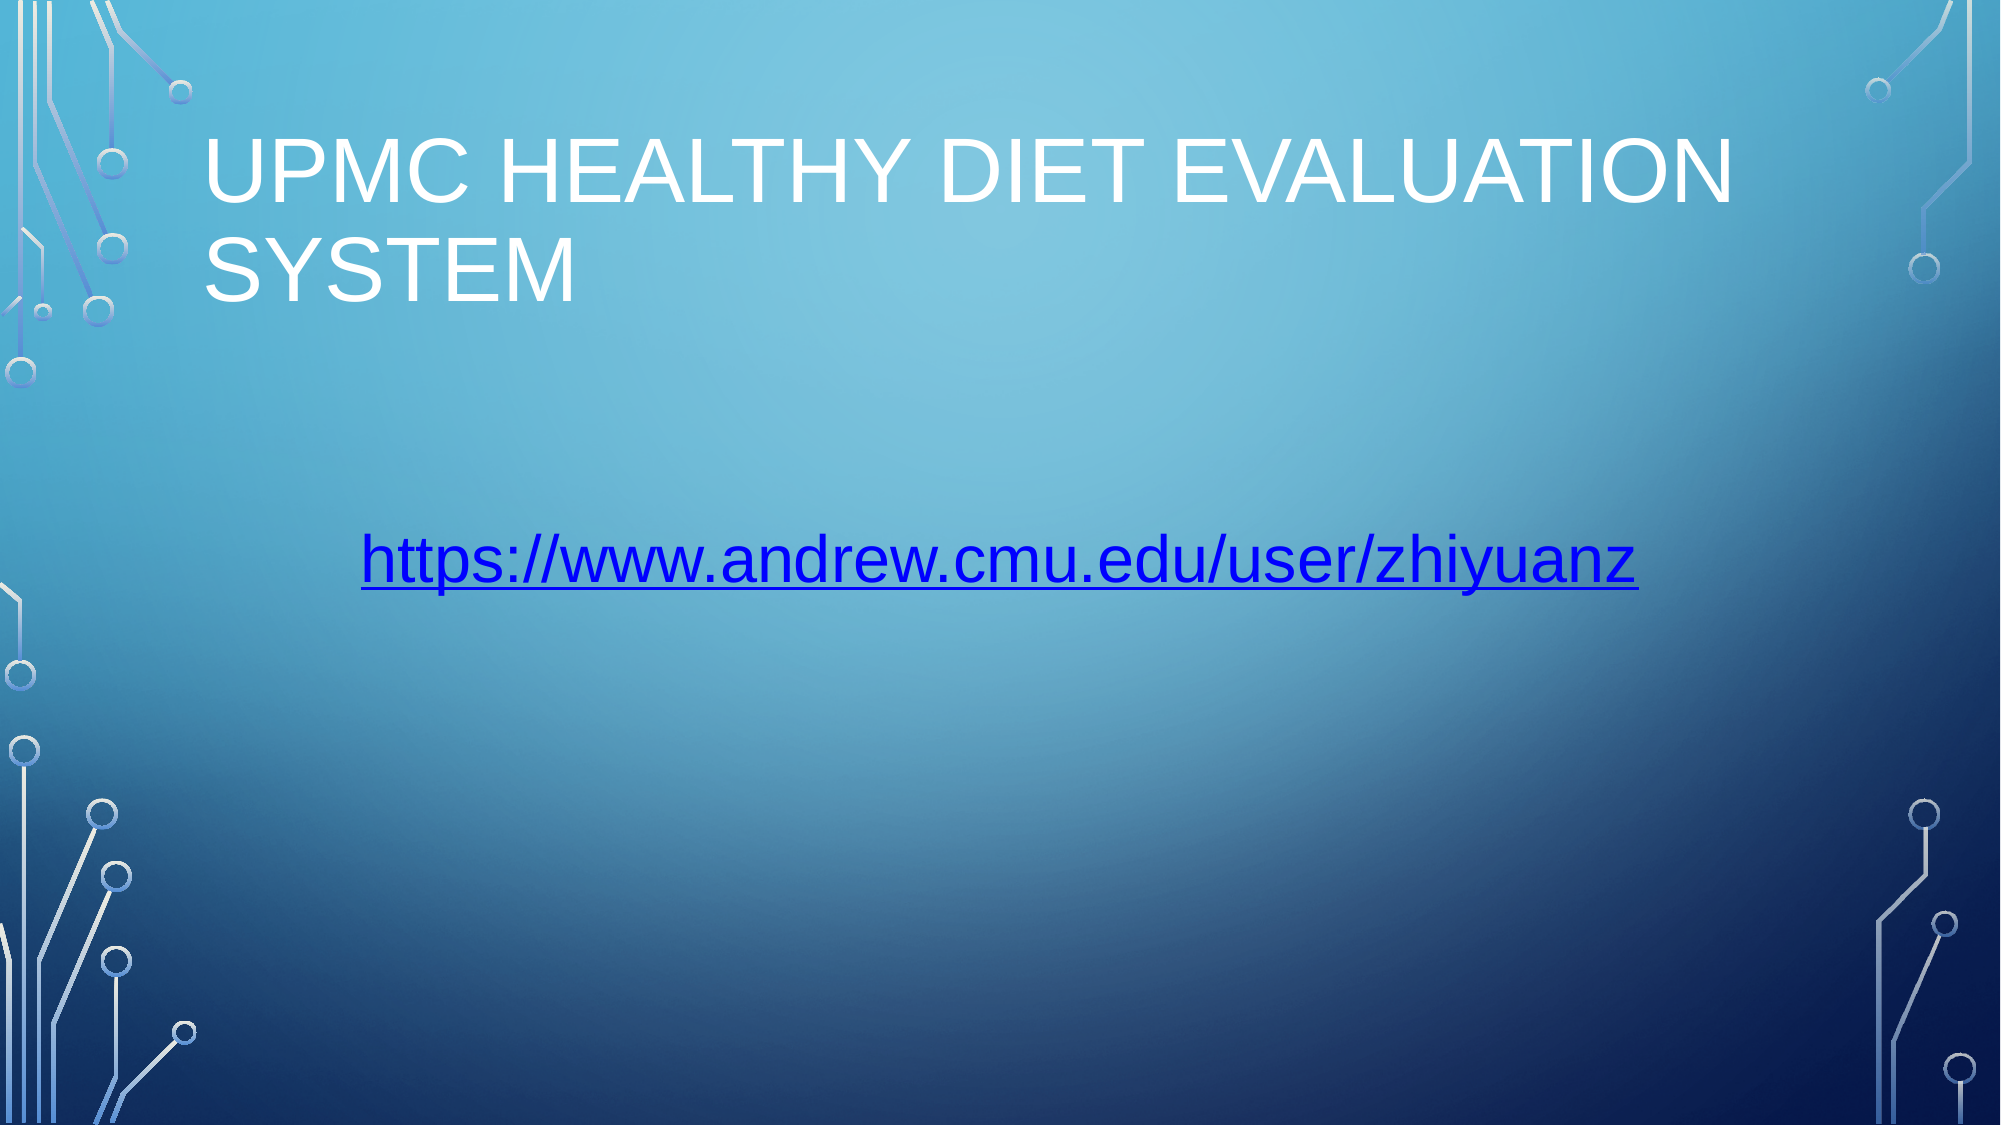

# UPMC HEALTHY DIET EVALUATION SYSTEM

https://www.andrew.cmu.edu/user/zhiyuanz